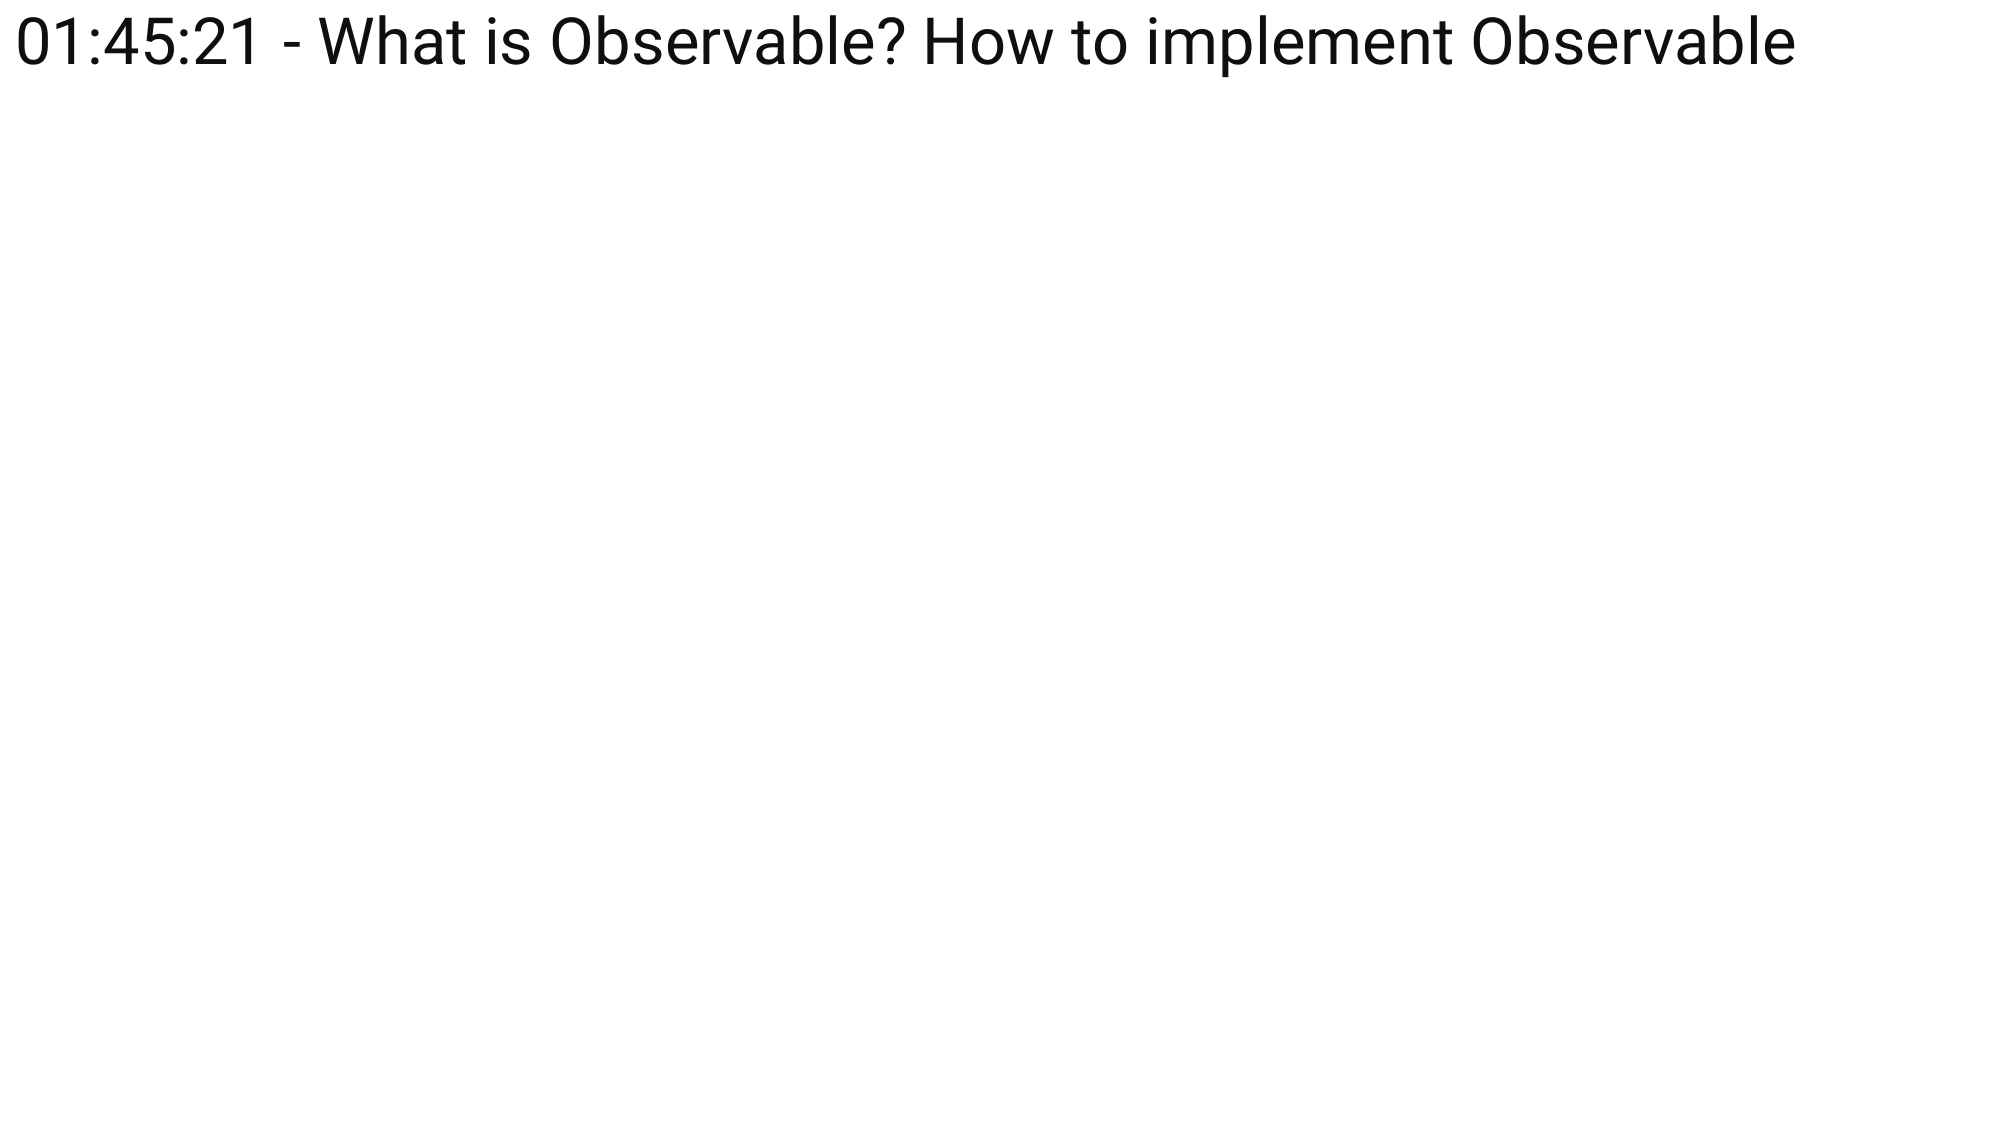

# 01:45:21 - What is Observable? How to implement Observable